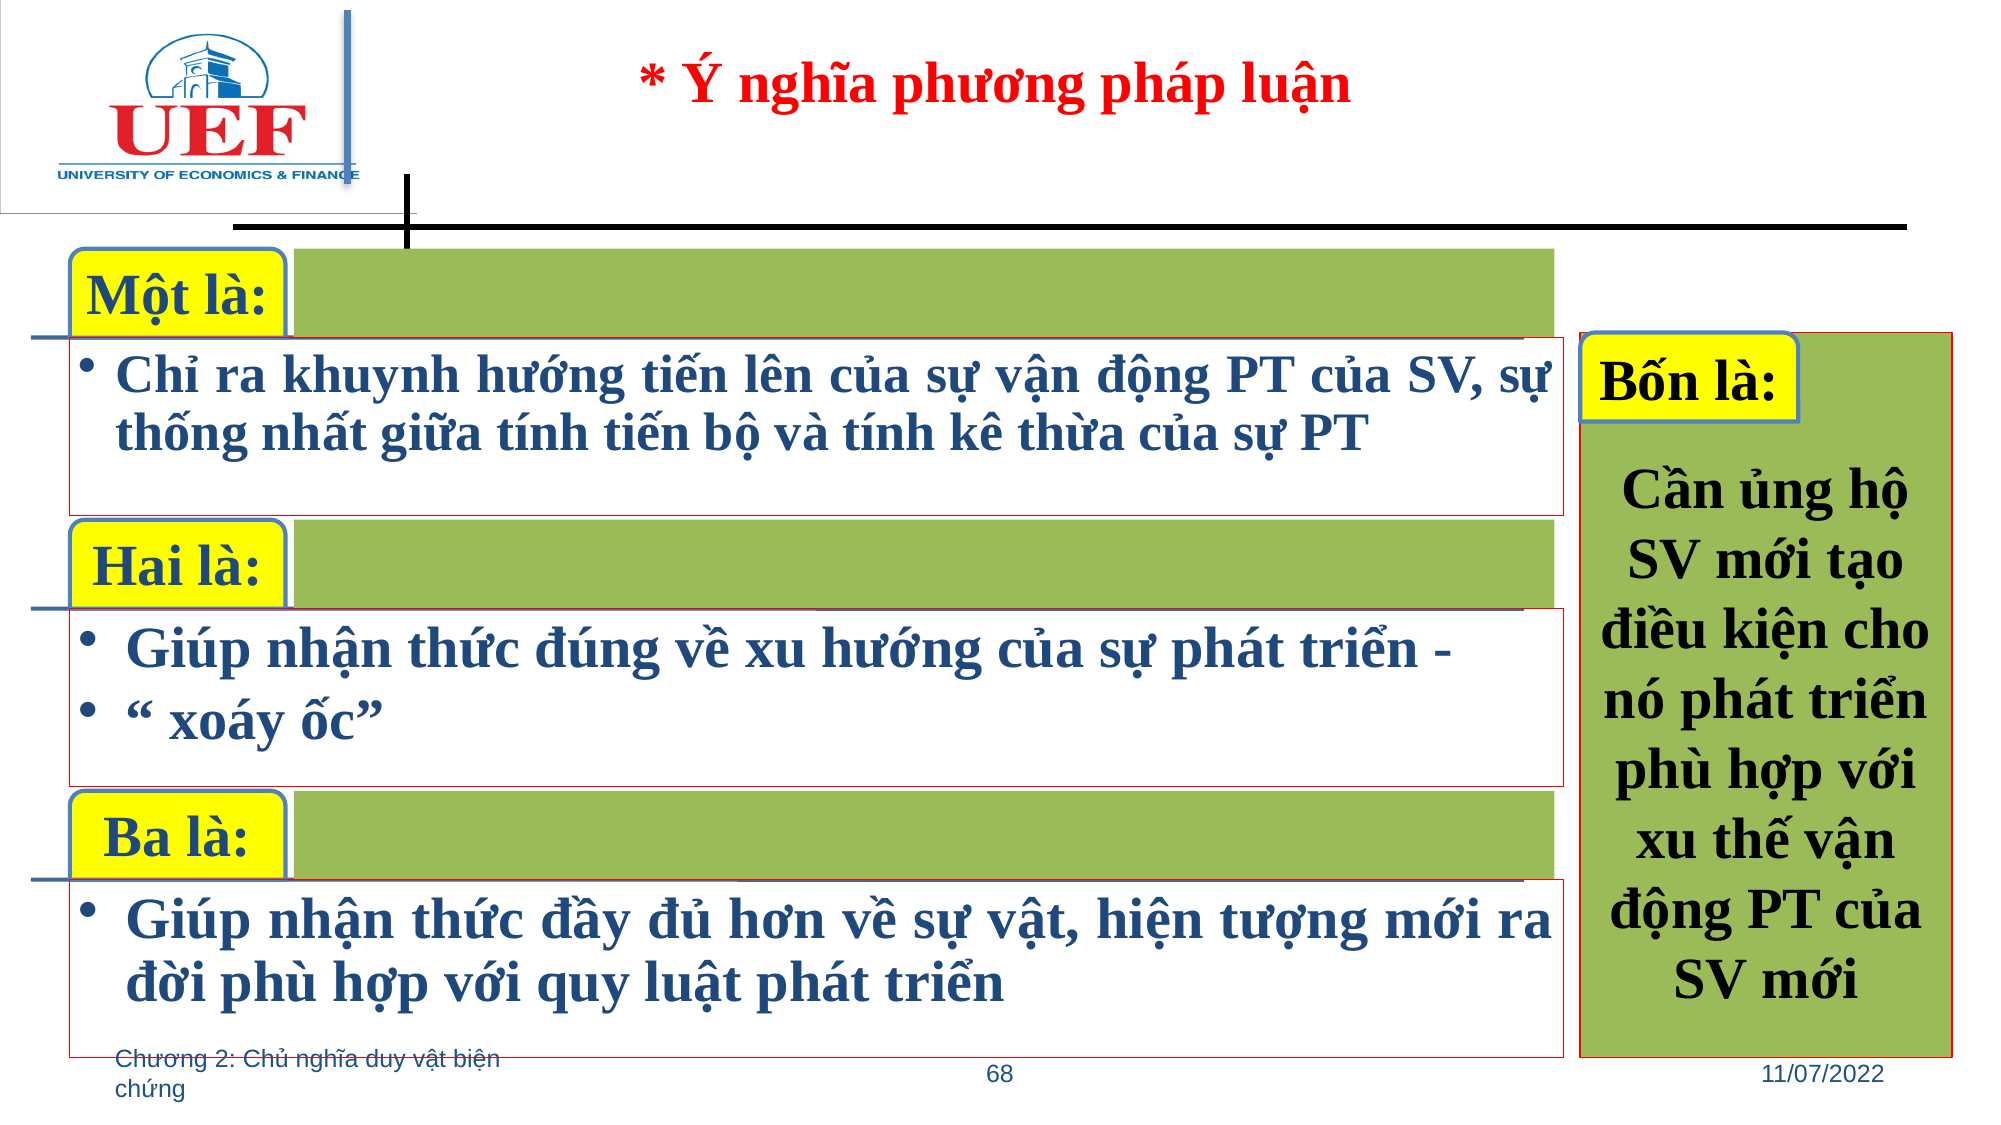

* Ý nghĩa phương pháp luận

Một là:
Chỉ ra khuynh hướng tiến lên của sự vận động PT của SV, sự thống nhất giữa tính tiến bộ và tính kê thừa của sự PT

Hai là:
Giúp nhận thức đúng về xu hướng của sự phát triển -
“ xoáy ốc”

Ba là:
Giúp nhận thức đầy đủ hơn về sự vật, hiện tượng mới ra đời phù hợp với quy luật phát triển

Cần ủng hộ SV mới tạo điều kiện cho nó phát triển phù hợp với xu thế vận động PT của SV mới

Bốn là:
Chương 2: Chủ nghĩa duy vật biện chứng
68
11/07/2022